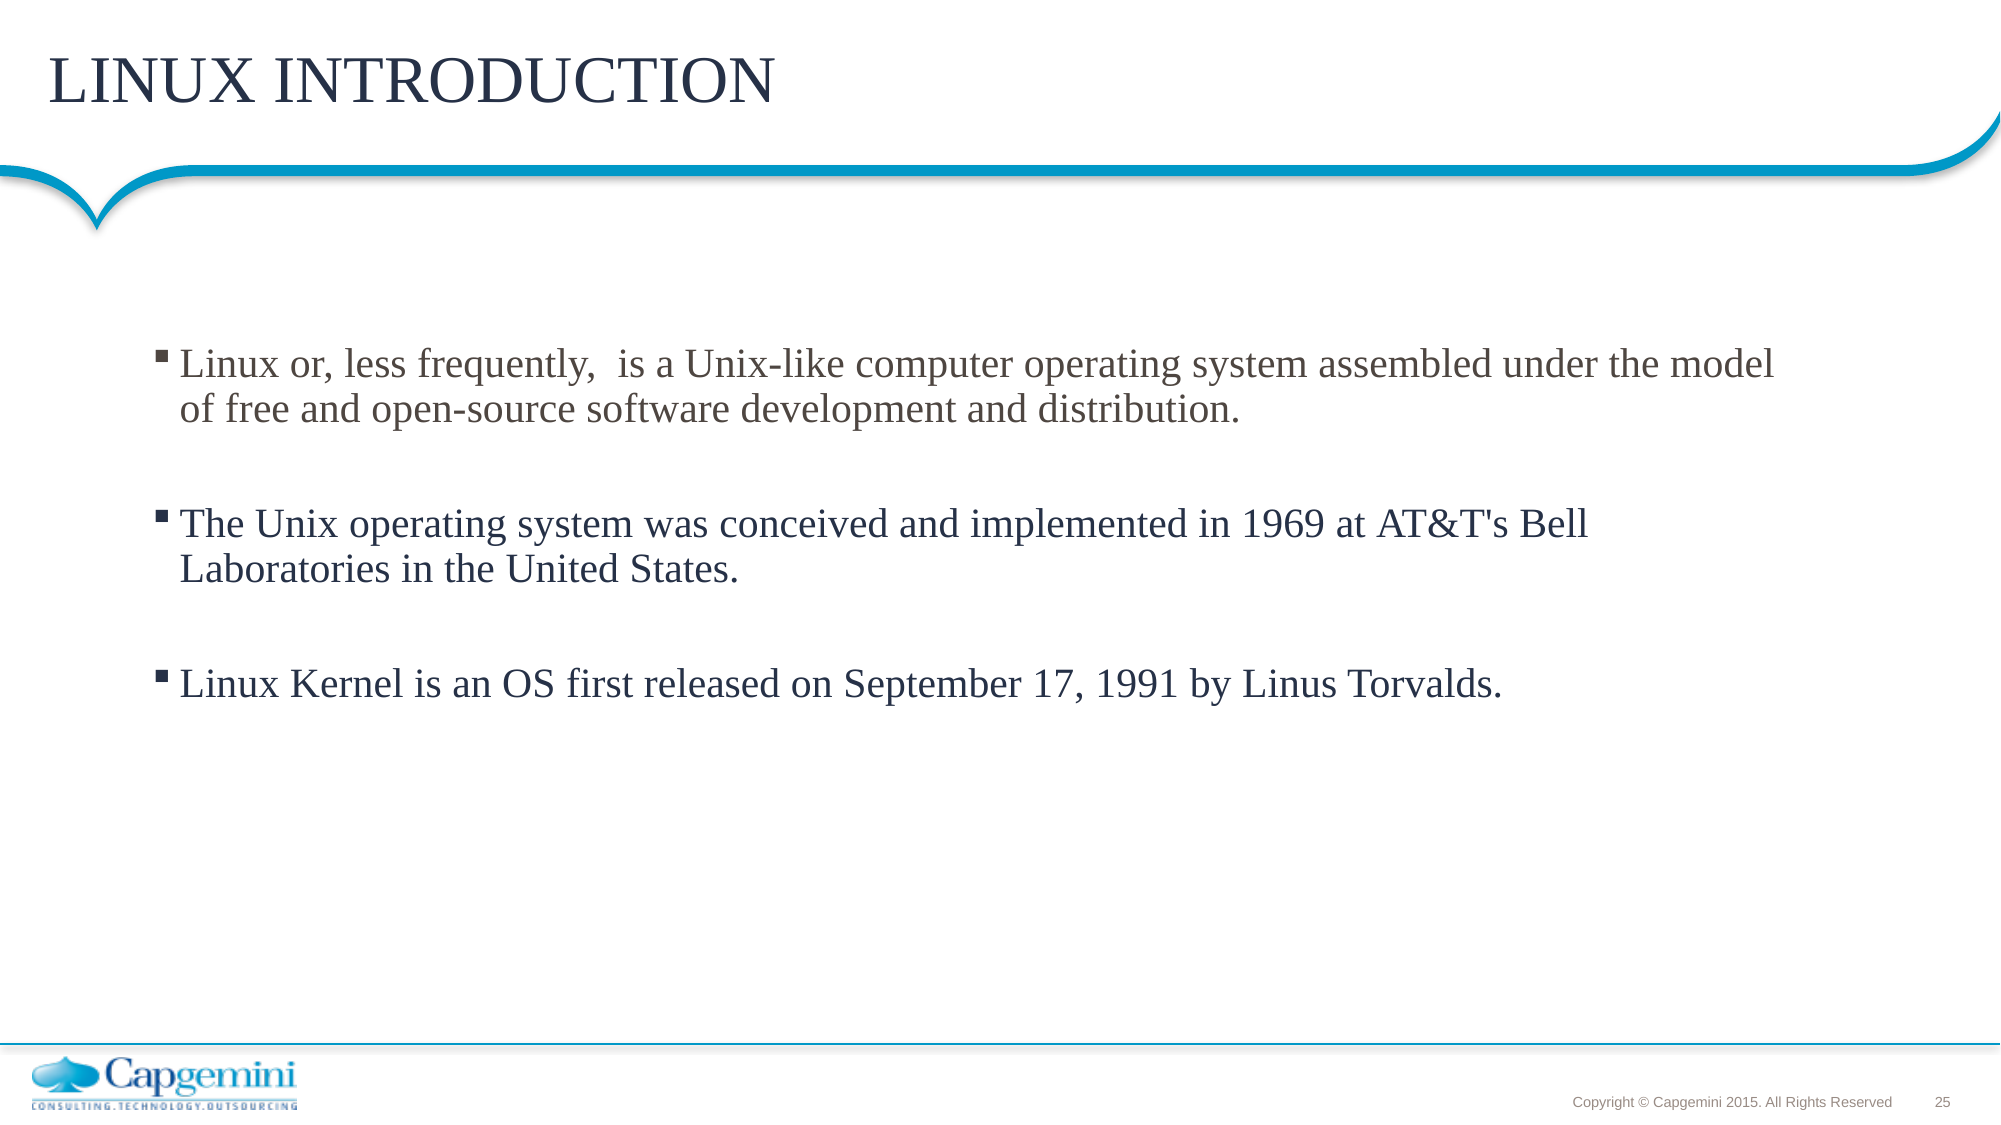

# LINUX INTRODUCTION
Linux or, less frequently,  is a Unix-like computer operating system assembled under the model of free and open-source software development and distribution.

The Unix operating system was conceived and implemented in 1969 at AT&T's Bell Laboratories in the United States.

Linux Kernel is an OS first released on September 17, 1991 by Linus Torvalds.